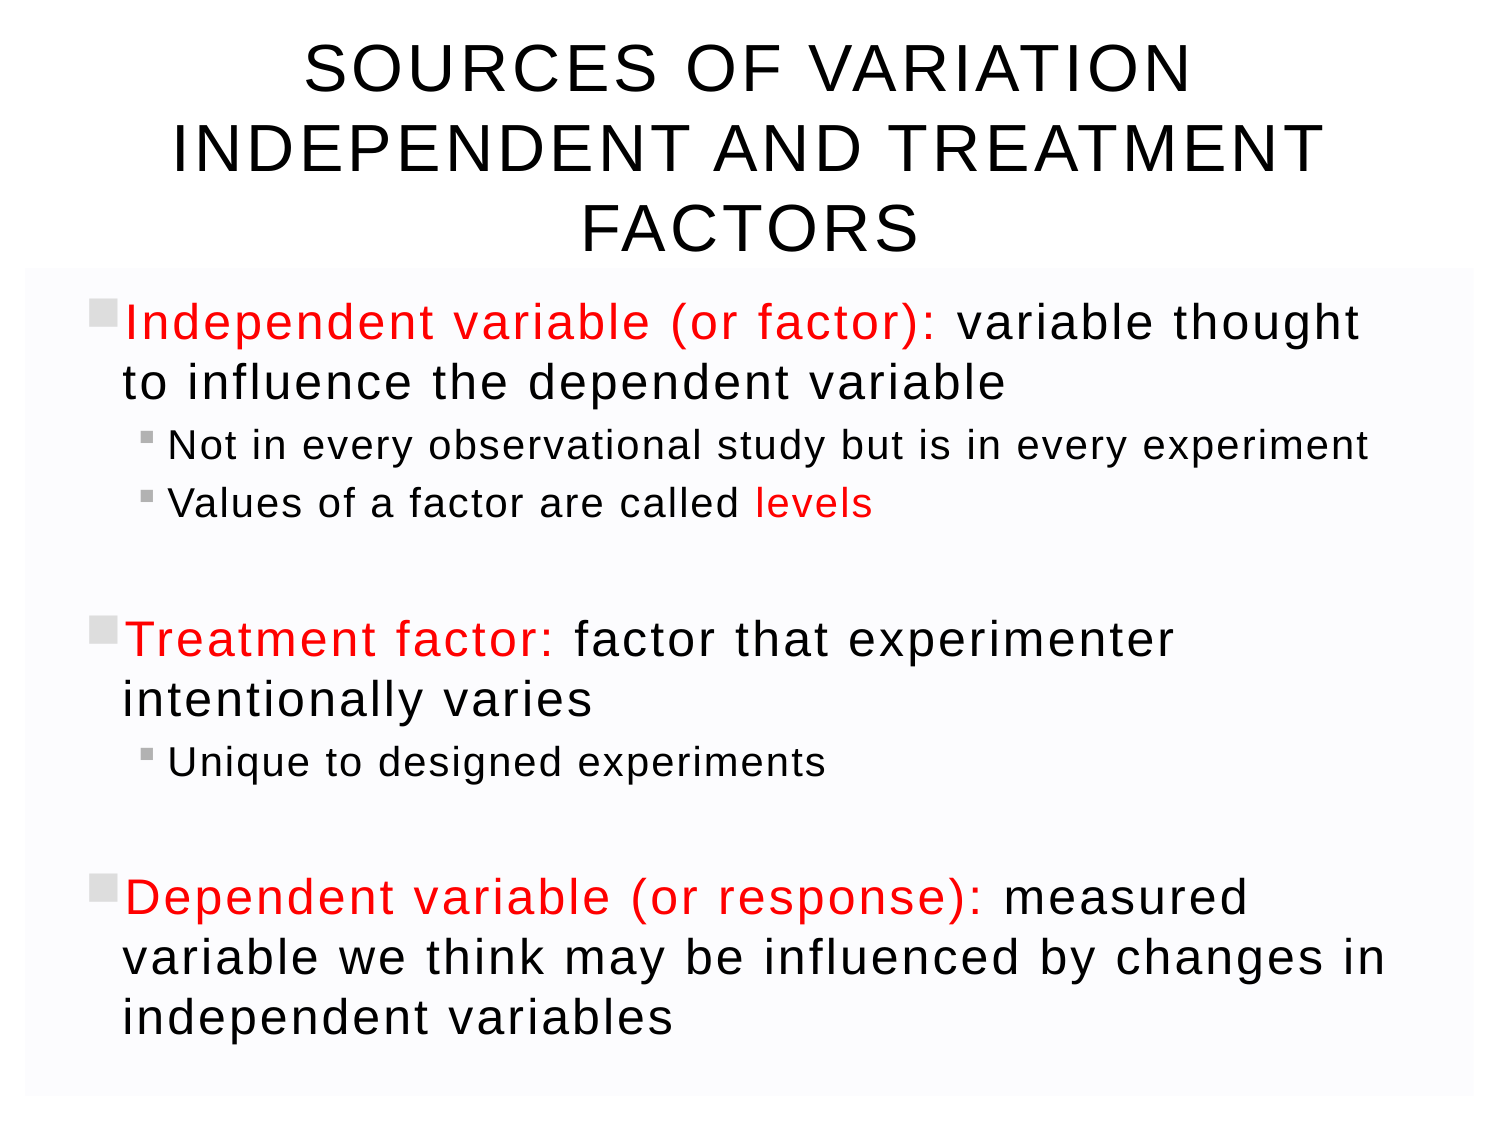

# Sources of variation Independent and treatment factors
Independent variable (or factor): variable thought to influence the dependent variable
Not in every observational study but is in every experiment
Values of a factor are called levels

Treatment factor: factor that experimenter intentionally varies
Unique to designed experiments

Dependent variable (or response): measured variable we think may be influenced by changes in independent variables